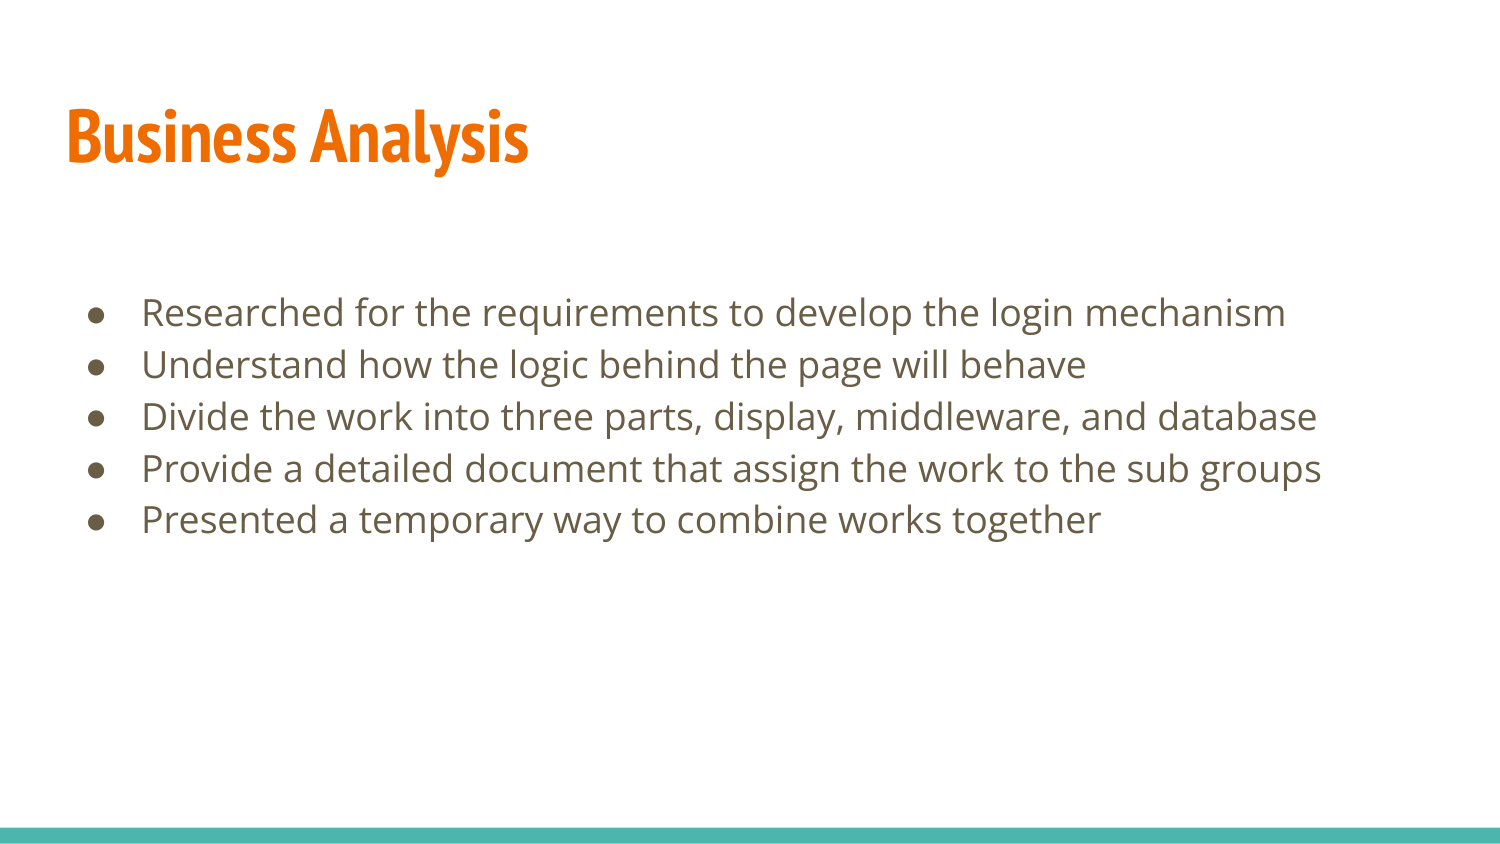

# Business Analysis
Researched for the requirements to develop the login mechanism
Understand how the logic behind the page will behave
Divide the work into three parts, display, middleware, and database
Provide a detailed document that assign the work to the sub groups
Presented a temporary way to combine works together